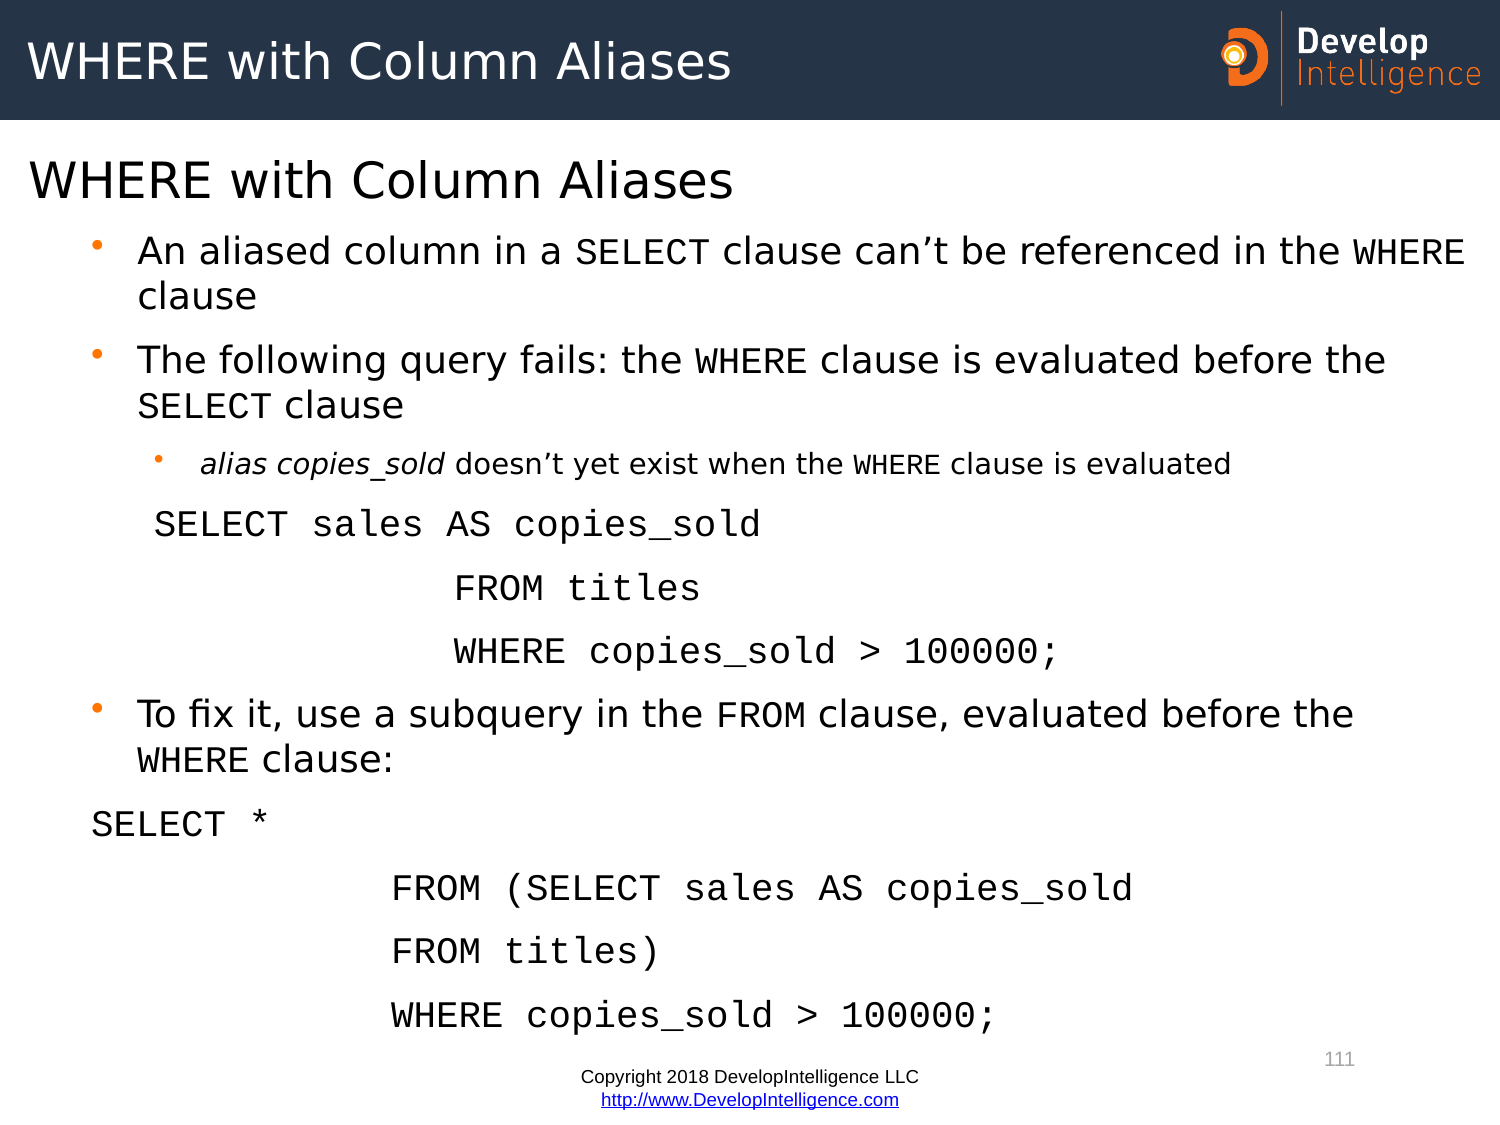

# WHERE with Column Aliases
WHERE with Column Aliases
An aliased column in a SELECT clause can’t be referenced in the WHERE clause
The following query fails: the WHERE clause is evaluated before the SELECT clause
alias copies_sold doesn’t yet exist when the WHERE clause is evaluated
SELECT sales AS copies_sold
		FROM titles
		WHERE copies_sold > 100000;
To fix it, use a subquery in the FROM clause, evaluated before the WHERE clause:
SELECT *
		FROM (SELECT sales AS copies_sold
		FROM titles)
		WHERE copies_sold > 100000;

111